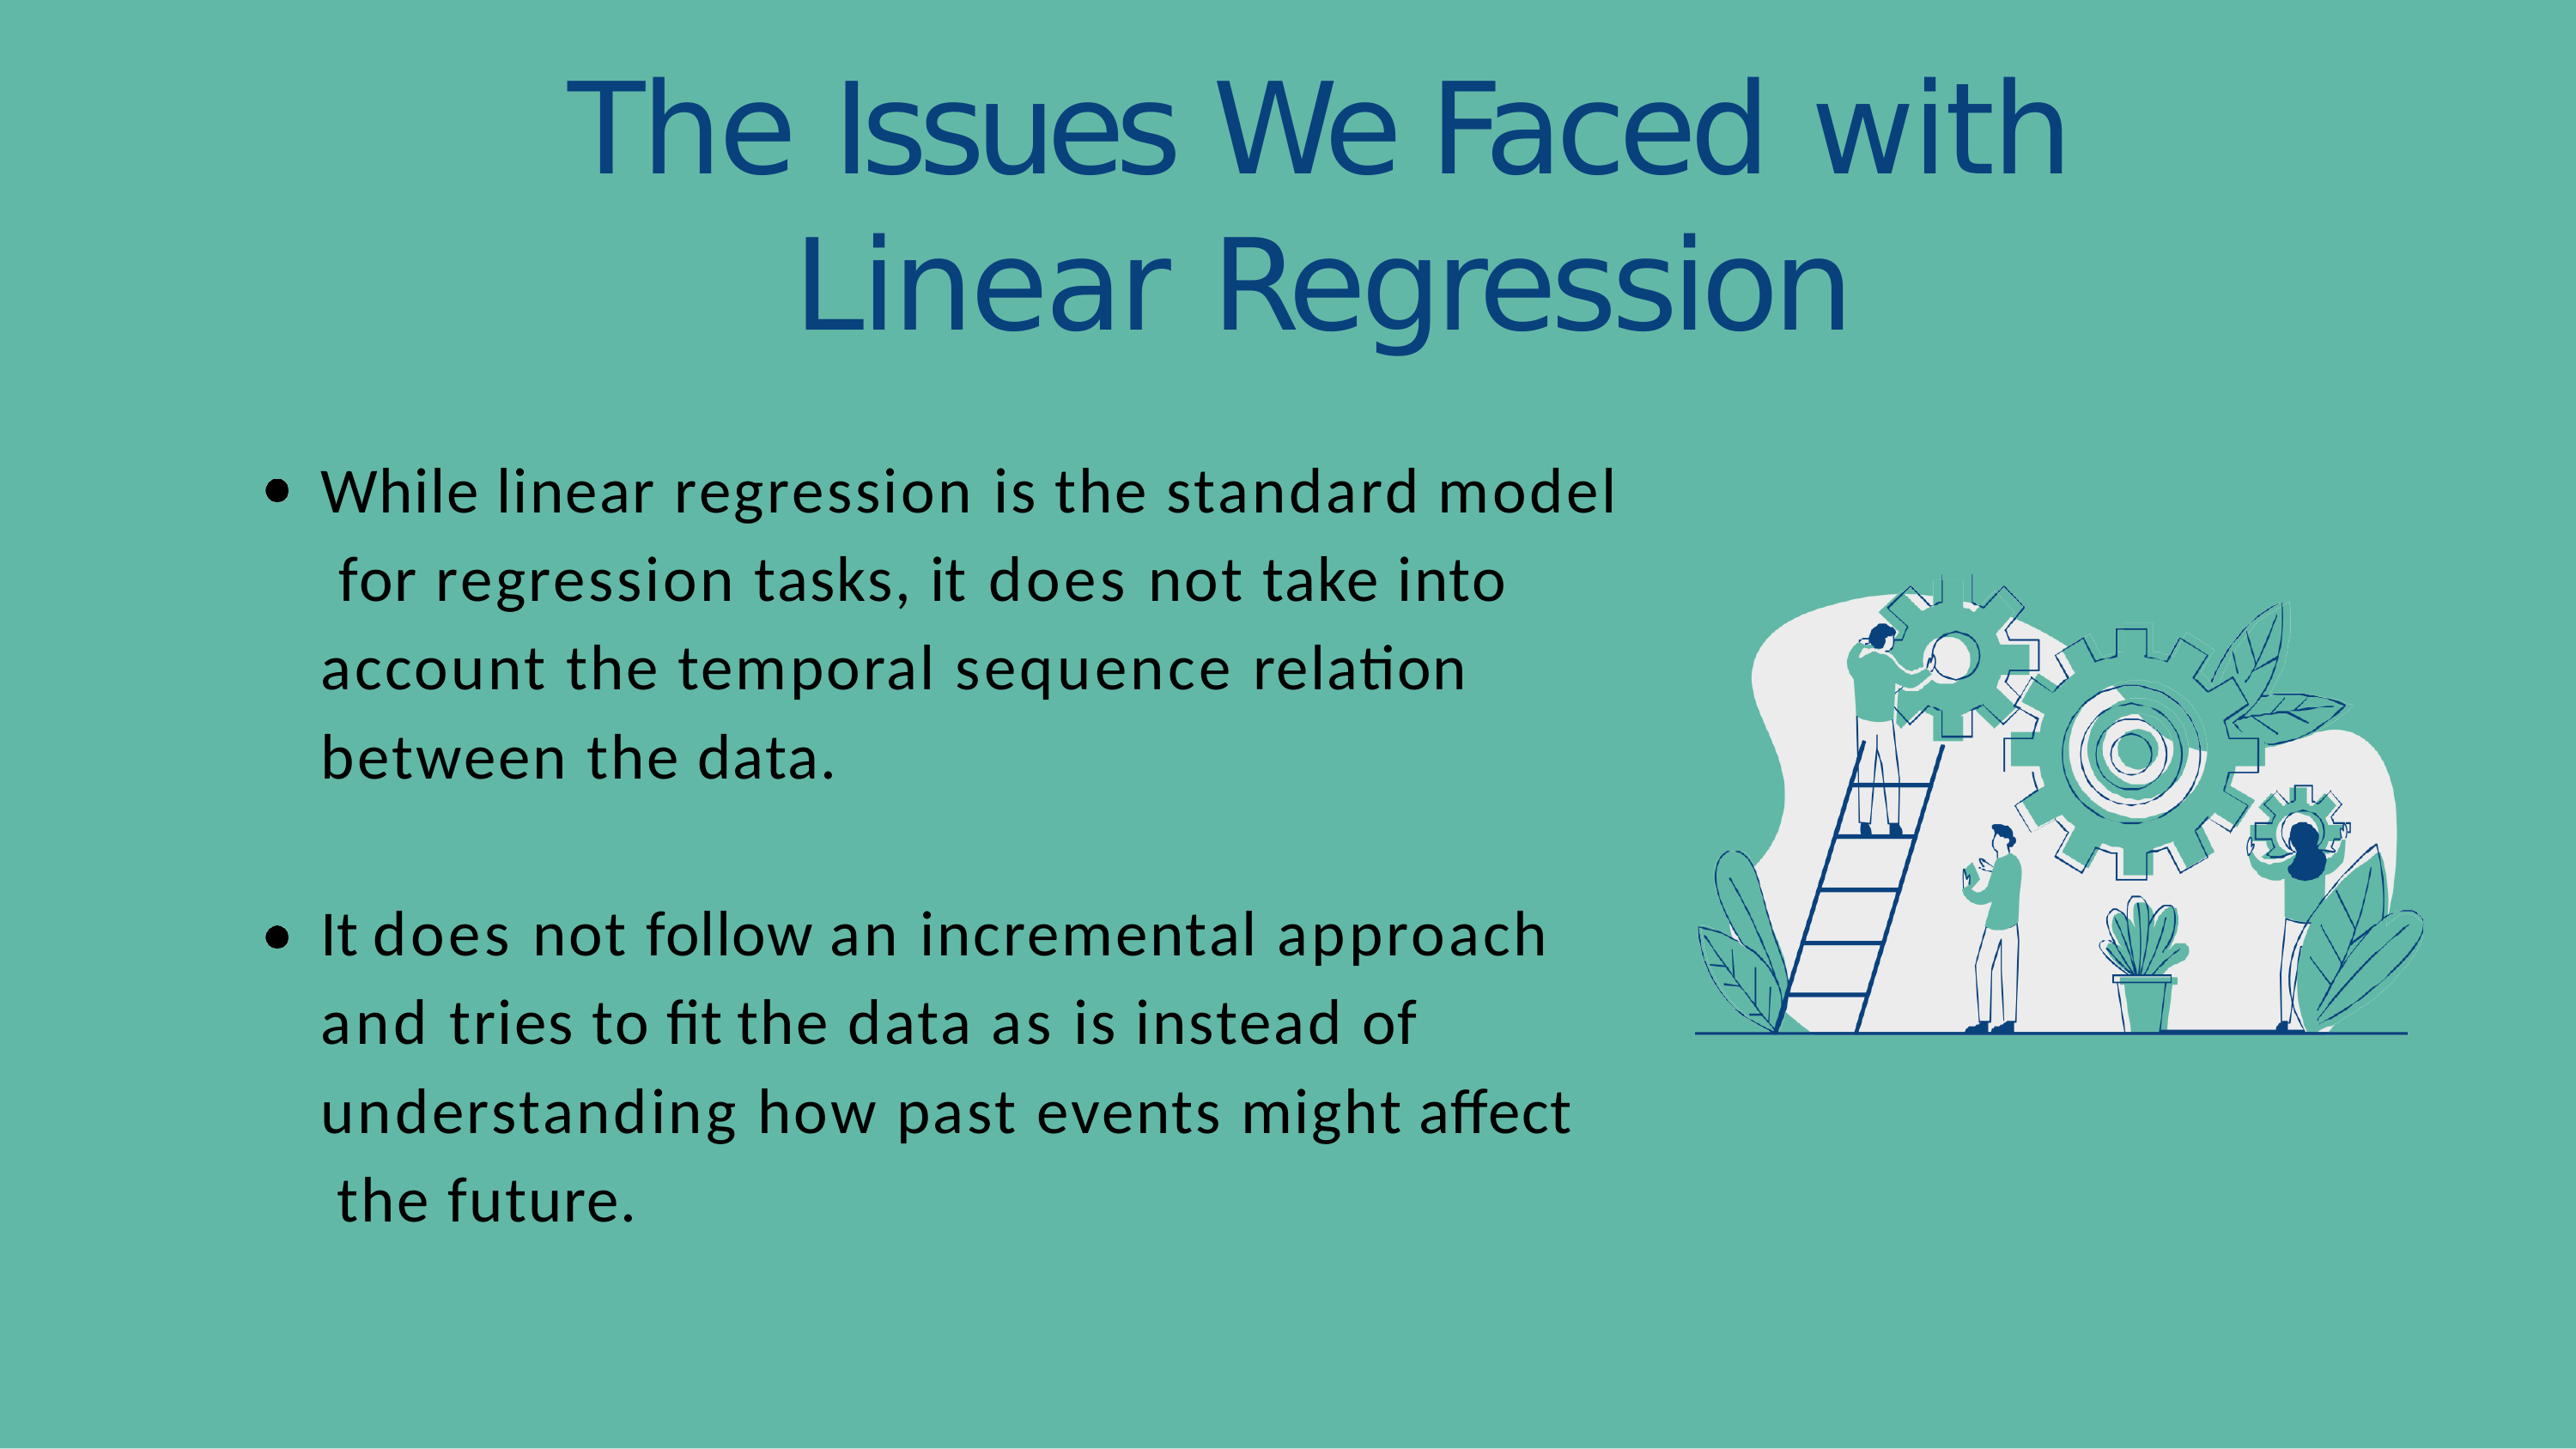

# The Issues We Faced with  Linear Regression
While linear regression is the standard model  for regression tasks, it	does not take into  account the temporal sequence relation  between the data.

It does not follow an incremental approach  and tries to fit the data as is instead of  understanding how past events might affect  the future.